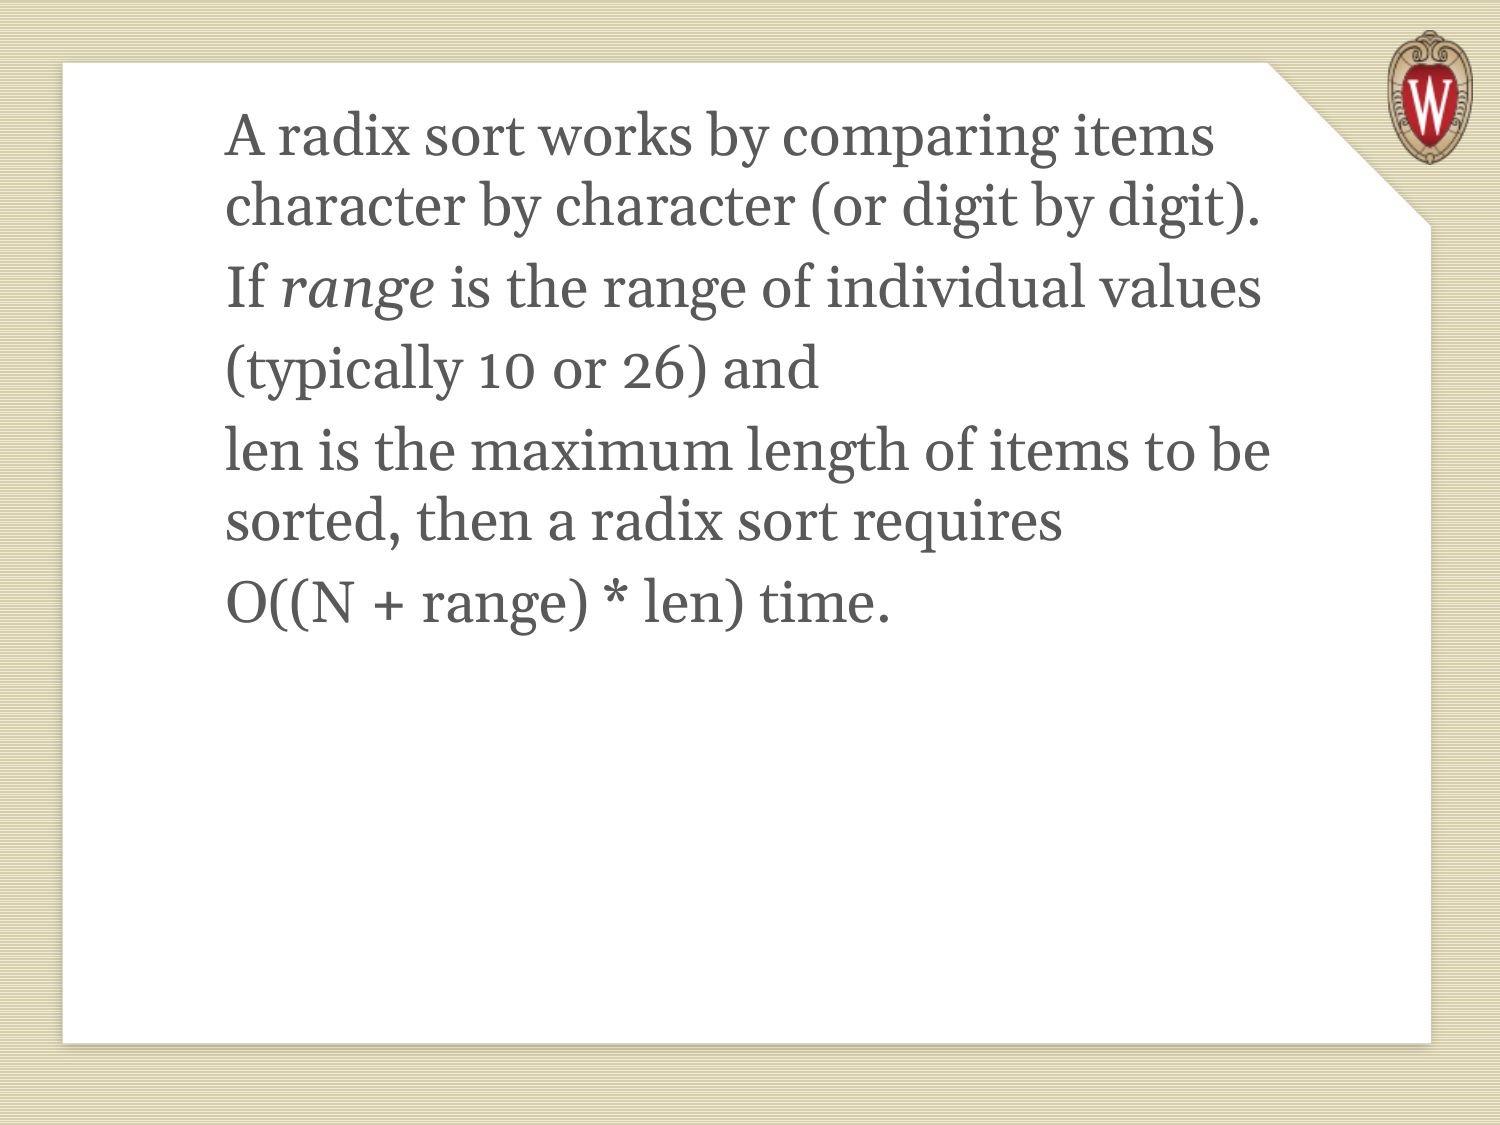

A radix sort works by comparing items character by character (or digit by digit).
If range is the range of individual values
(typically 10 or 26) and
len is the maximum length of items to be sorted, then a radix sort requires
O((N + range) * len) time.